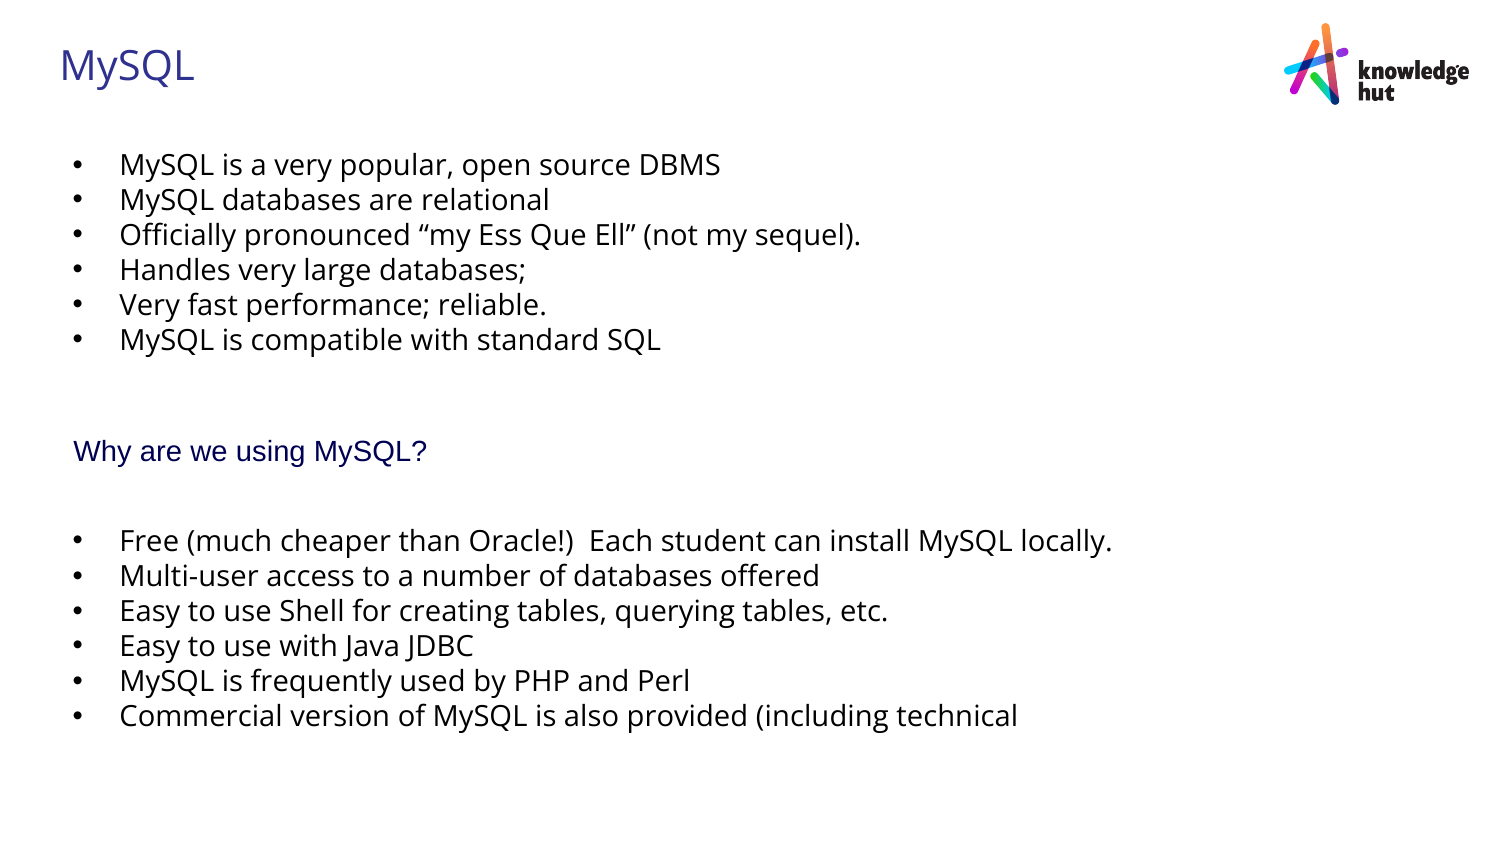

# MySQL
MySQL is a very popular, open source DBMS
MySQL databases are relational
Officially pronounced “my Ess Que Ell” (not my sequel).
Handles very large databases;
Very fast performance; reliable.
MySQL is compatible with standard SQL
Why are we using MySQL?
Free (much cheaper than Oracle!)  Each student can install MySQL locally.
Multi-user access to a number of databases offered
Easy to use Shell for creating tables, querying tables, etc.
Easy to use with Java JDBC
MySQL is frequently used by PHP and Perl
Commercial version of MySQL is also provided (including technical